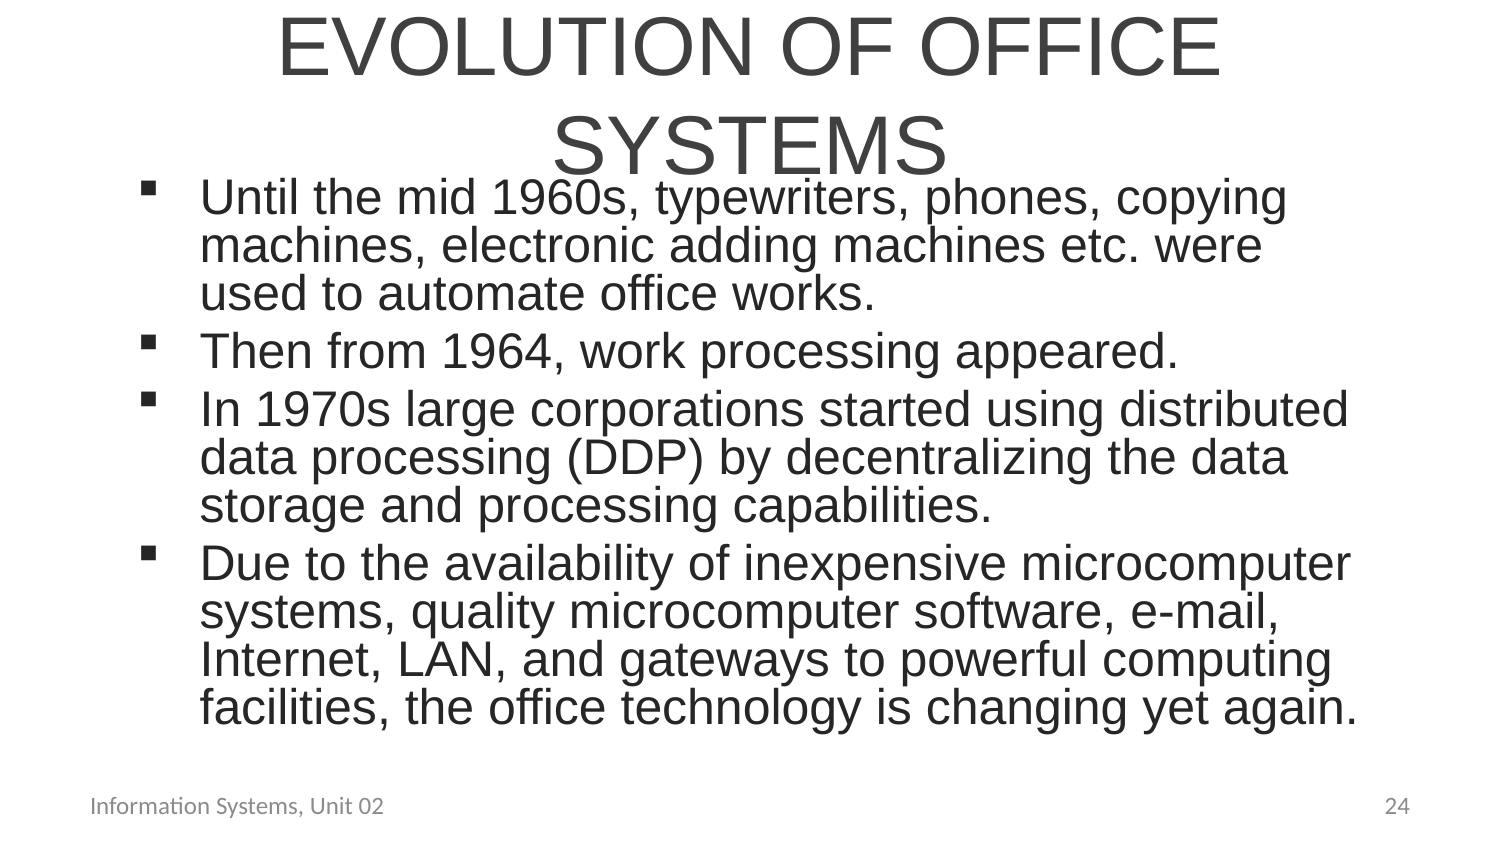

# Evolution of Office Systems
Until the mid 1960s, typewriters, phones, copying machines, electronic adding machines etc. were used to automate office works.
Then from 1964, work processing appeared.
In 1970s large corporations started using distributed data processing (DDP) by decentralizing the data storage and processing capabilities.
Due to the availability of inexpensive microcomputer systems, quality microcomputer software, e-mail, Internet, LAN, and gateways to powerful computing facilities, the office technology is changing yet again.
Information Systems, Unit 02
24